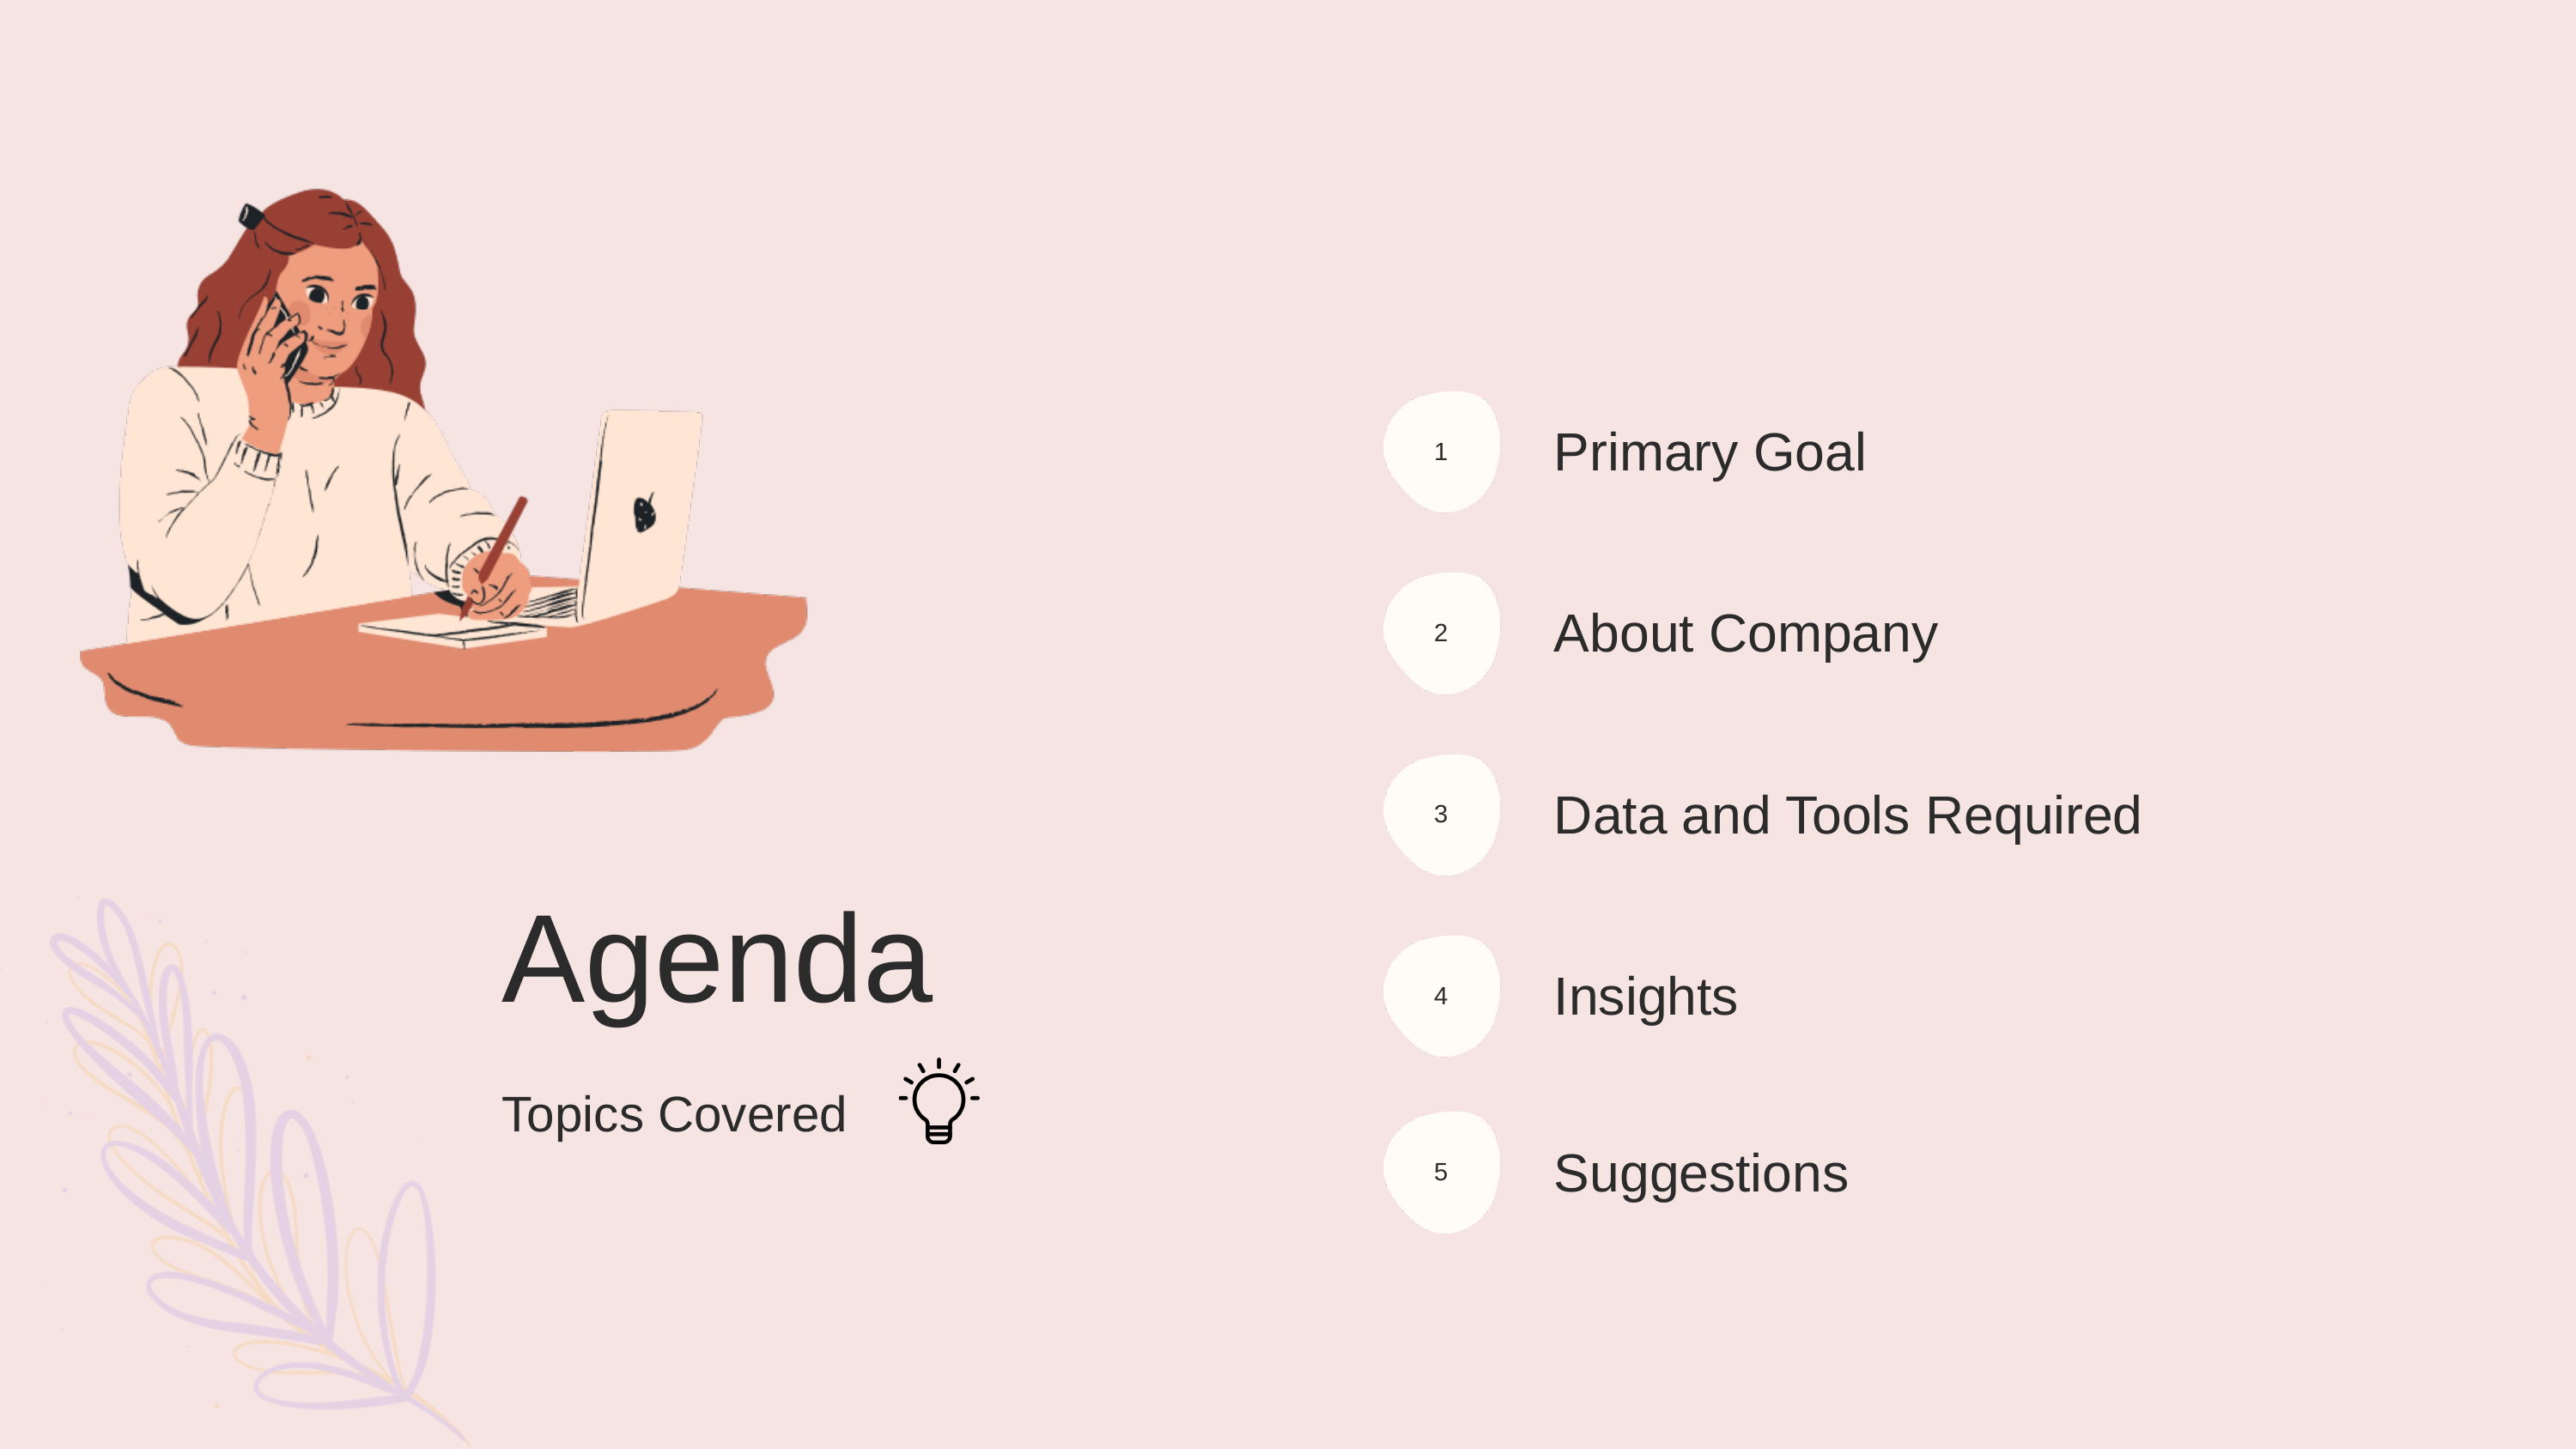

Primary Goal
1

About Company
2

Data and Tools Required
3

Agenda
Topics Covered

Insights
4

Suggestions
5